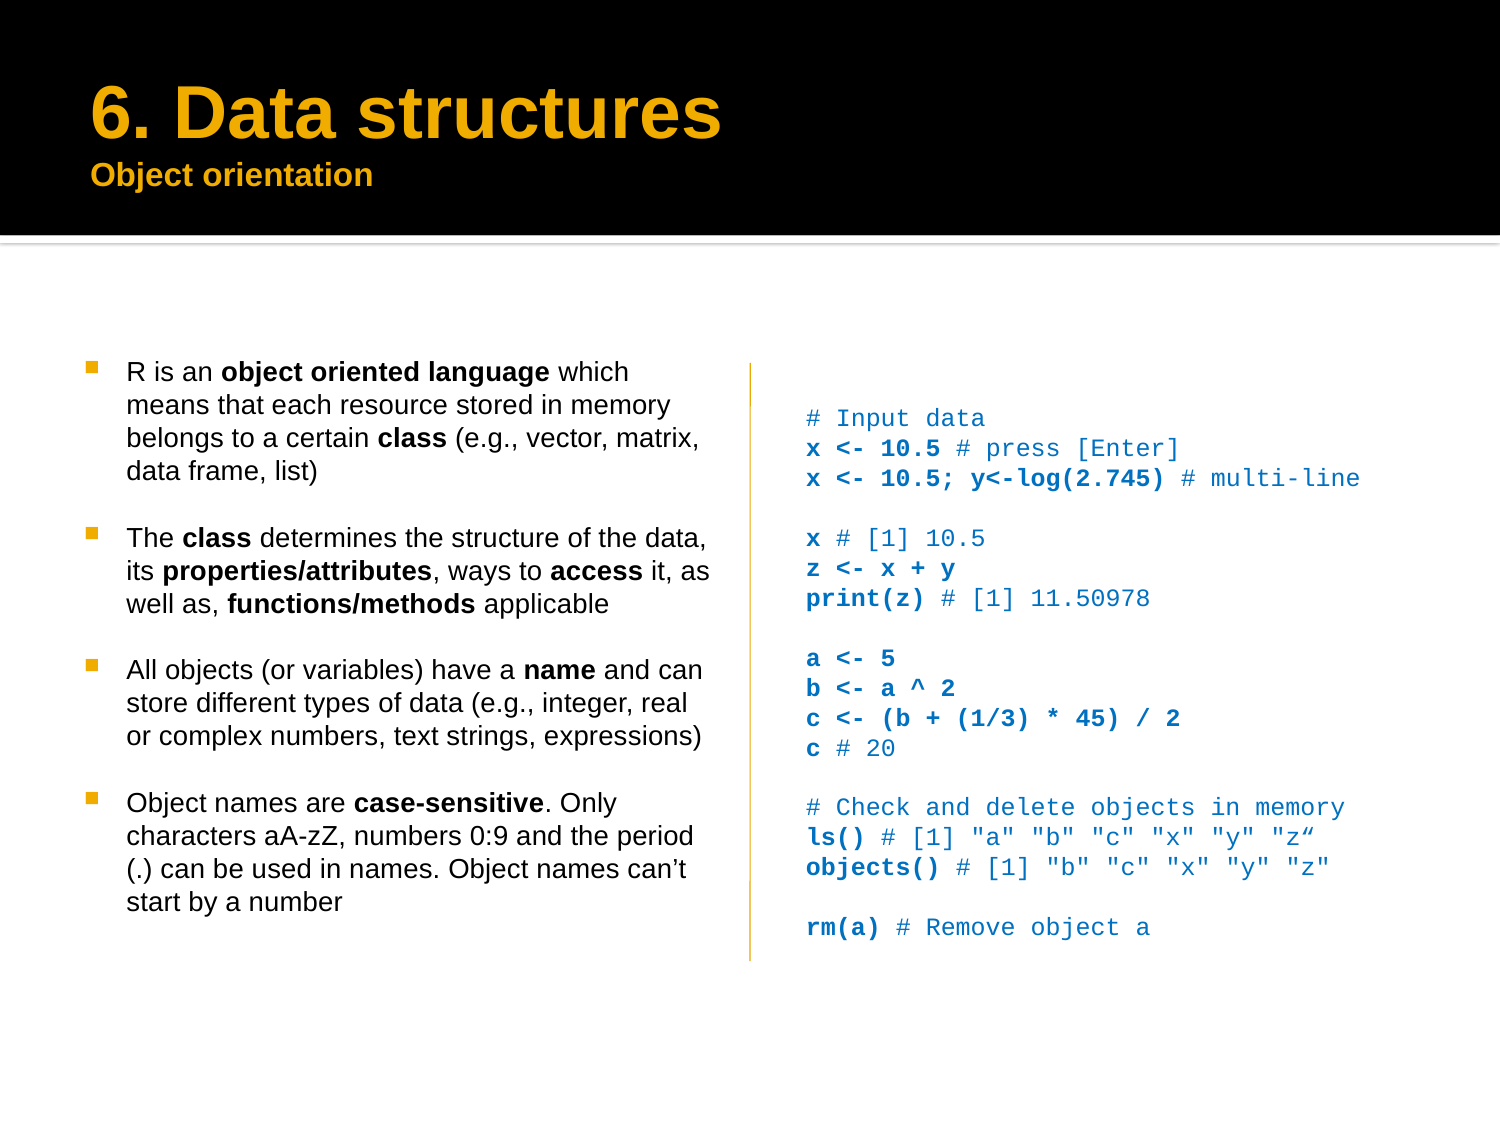

# 6. Data structures Object orientation
R is an object oriented language which means that each resource stored in memory belongs to a certain class (e.g., vector, matrix, data frame, list)

The class determines the structure of the data, its properties/attributes, ways to access it, as well as, functions/methods applicable

All objects (or variables) have a name and can store different types of data (e.g., integer, real or complex numbers, text strings, expressions)

Object names are case-sensitive. Only characters aA-zZ, numbers 0:9 and the period (.) can be used in names. Object names can’t start by a number
# Input data
x <- 10.5 # press [Enter]
x <- 10.5; y<-log(2.745) # multi-line

x # [1] 10.5
z <- x + y
print(z) # [1] 11.50978

a <- 5
b <- a ^ 2
c <- (b + (1/3) * 45) / 2
c # 20

# Check and delete objects in memory
ls() # [1] "a" "b" "c" "x" "y" "z“
objects() # [1] "b" "c" "x" "y" "z"

rm(a) # Remove object a